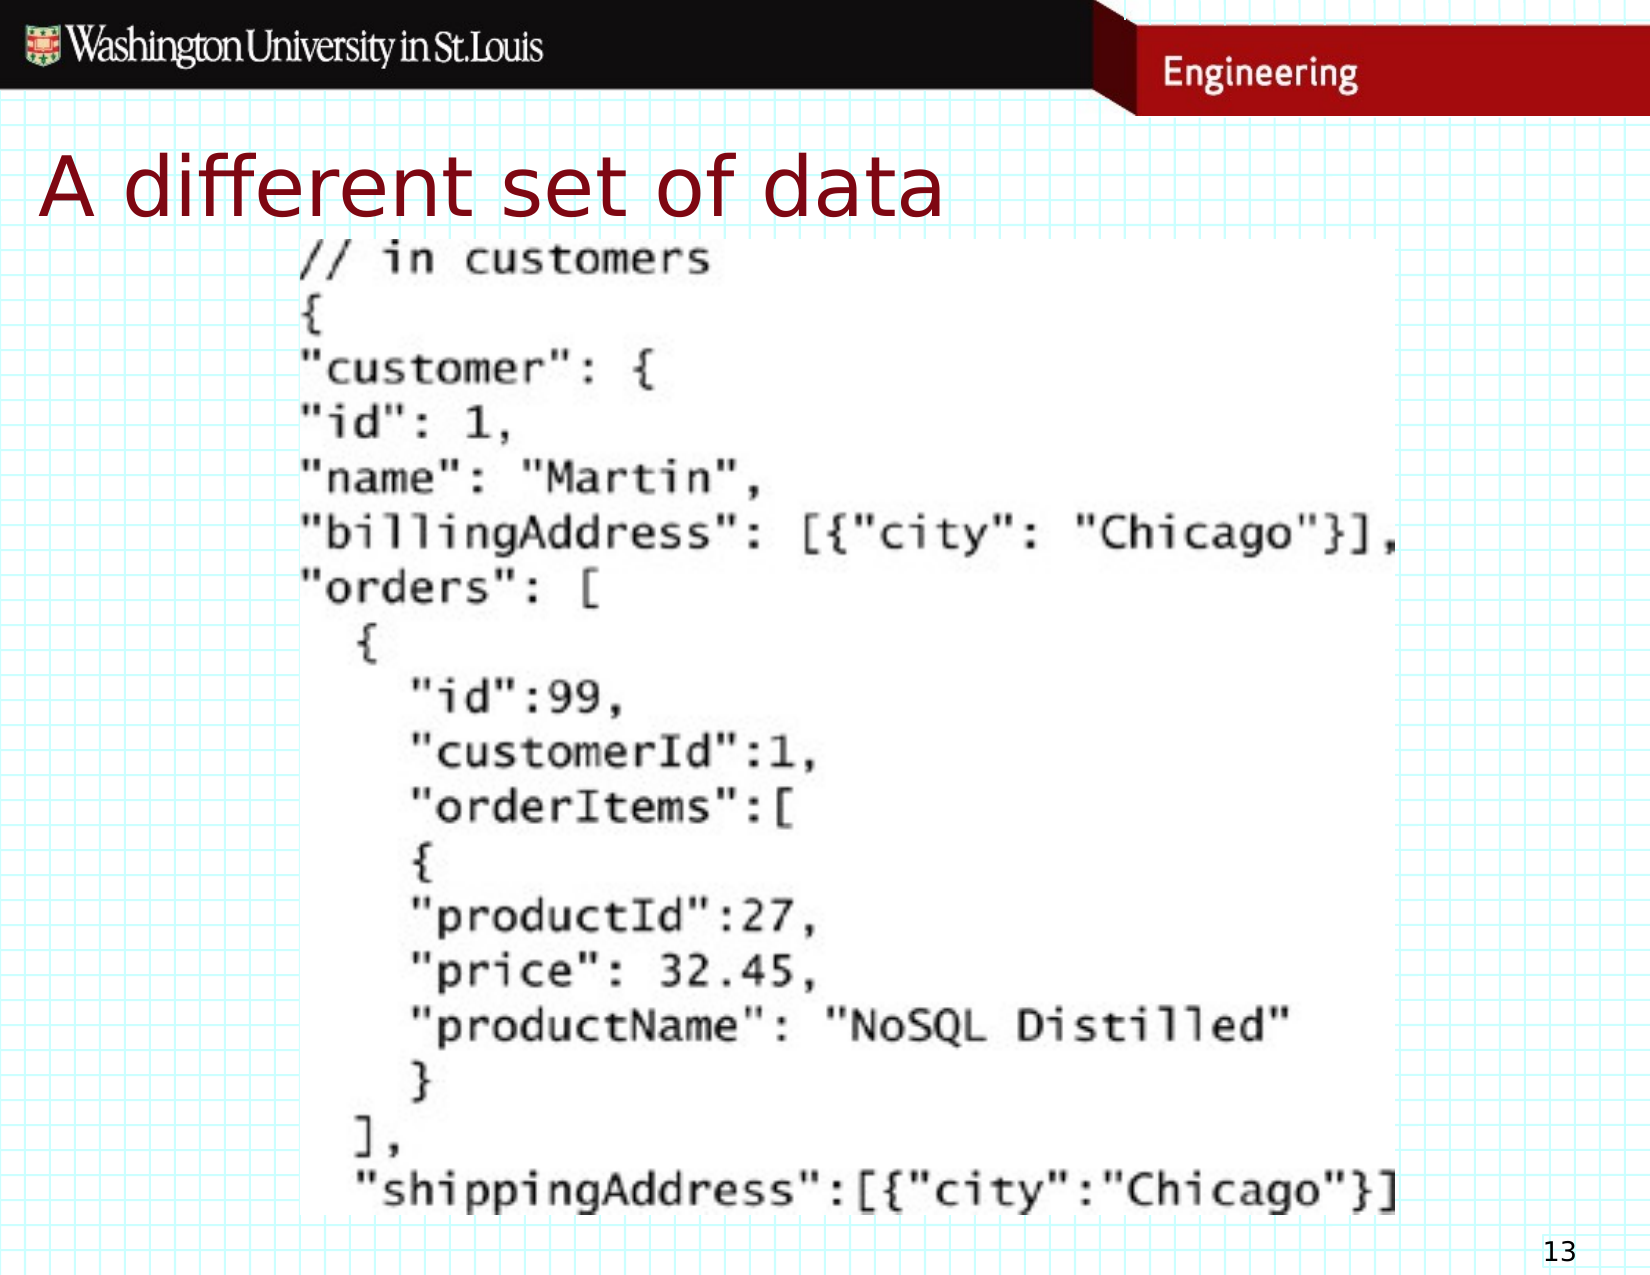

# A different set of data

13